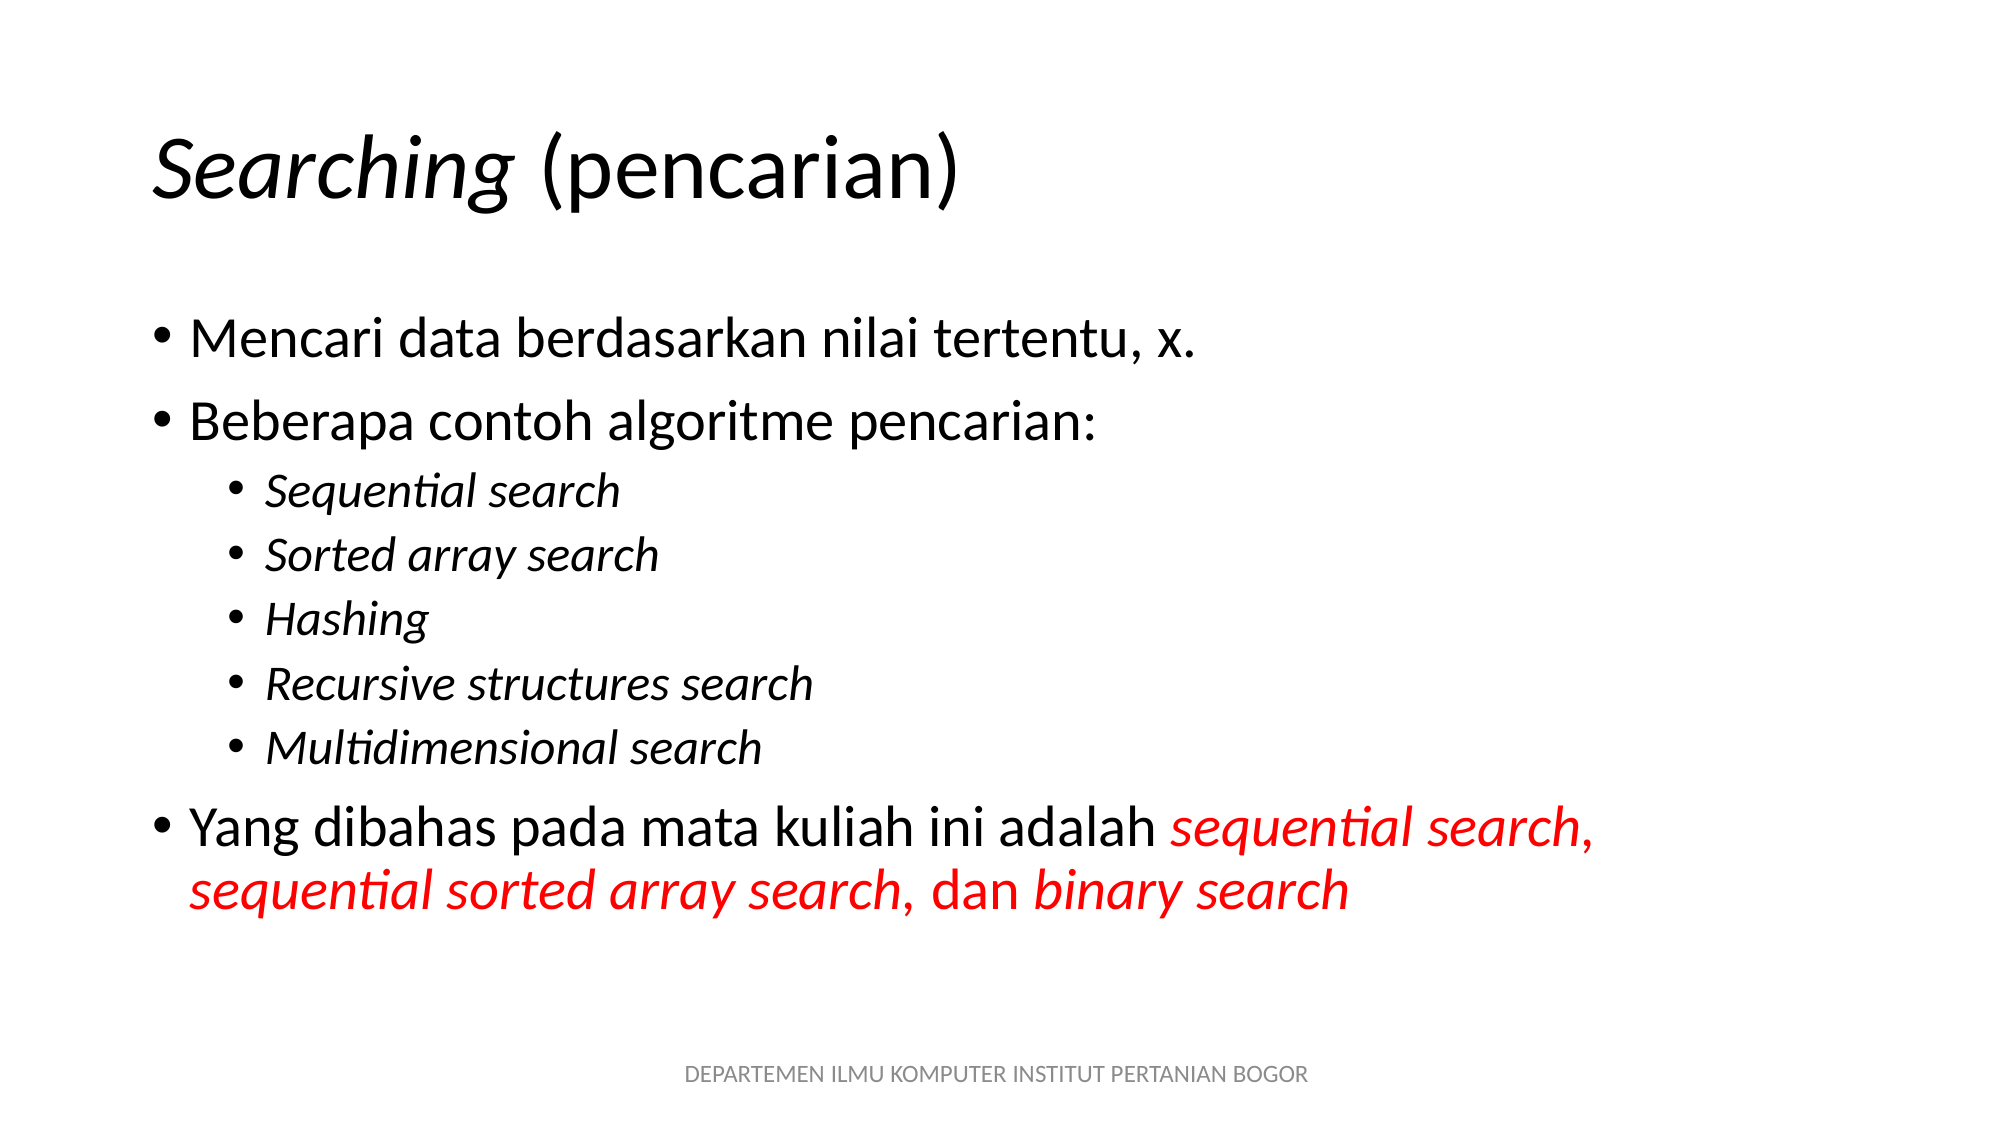

# Searching (pencarian)
Mencari data berdasarkan nilai tertentu, x.
Beberapa contoh algoritme pencarian:
Sequential search
Sorted array search
Hashing
Recursive structures search
Multidimensional search
Yang dibahas pada mata kuliah ini adalah sequential search, sequential sorted array search, dan binary search
DEPARTEMEN ILMU KOMPUTER INSTITUT PERTANIAN BOGOR